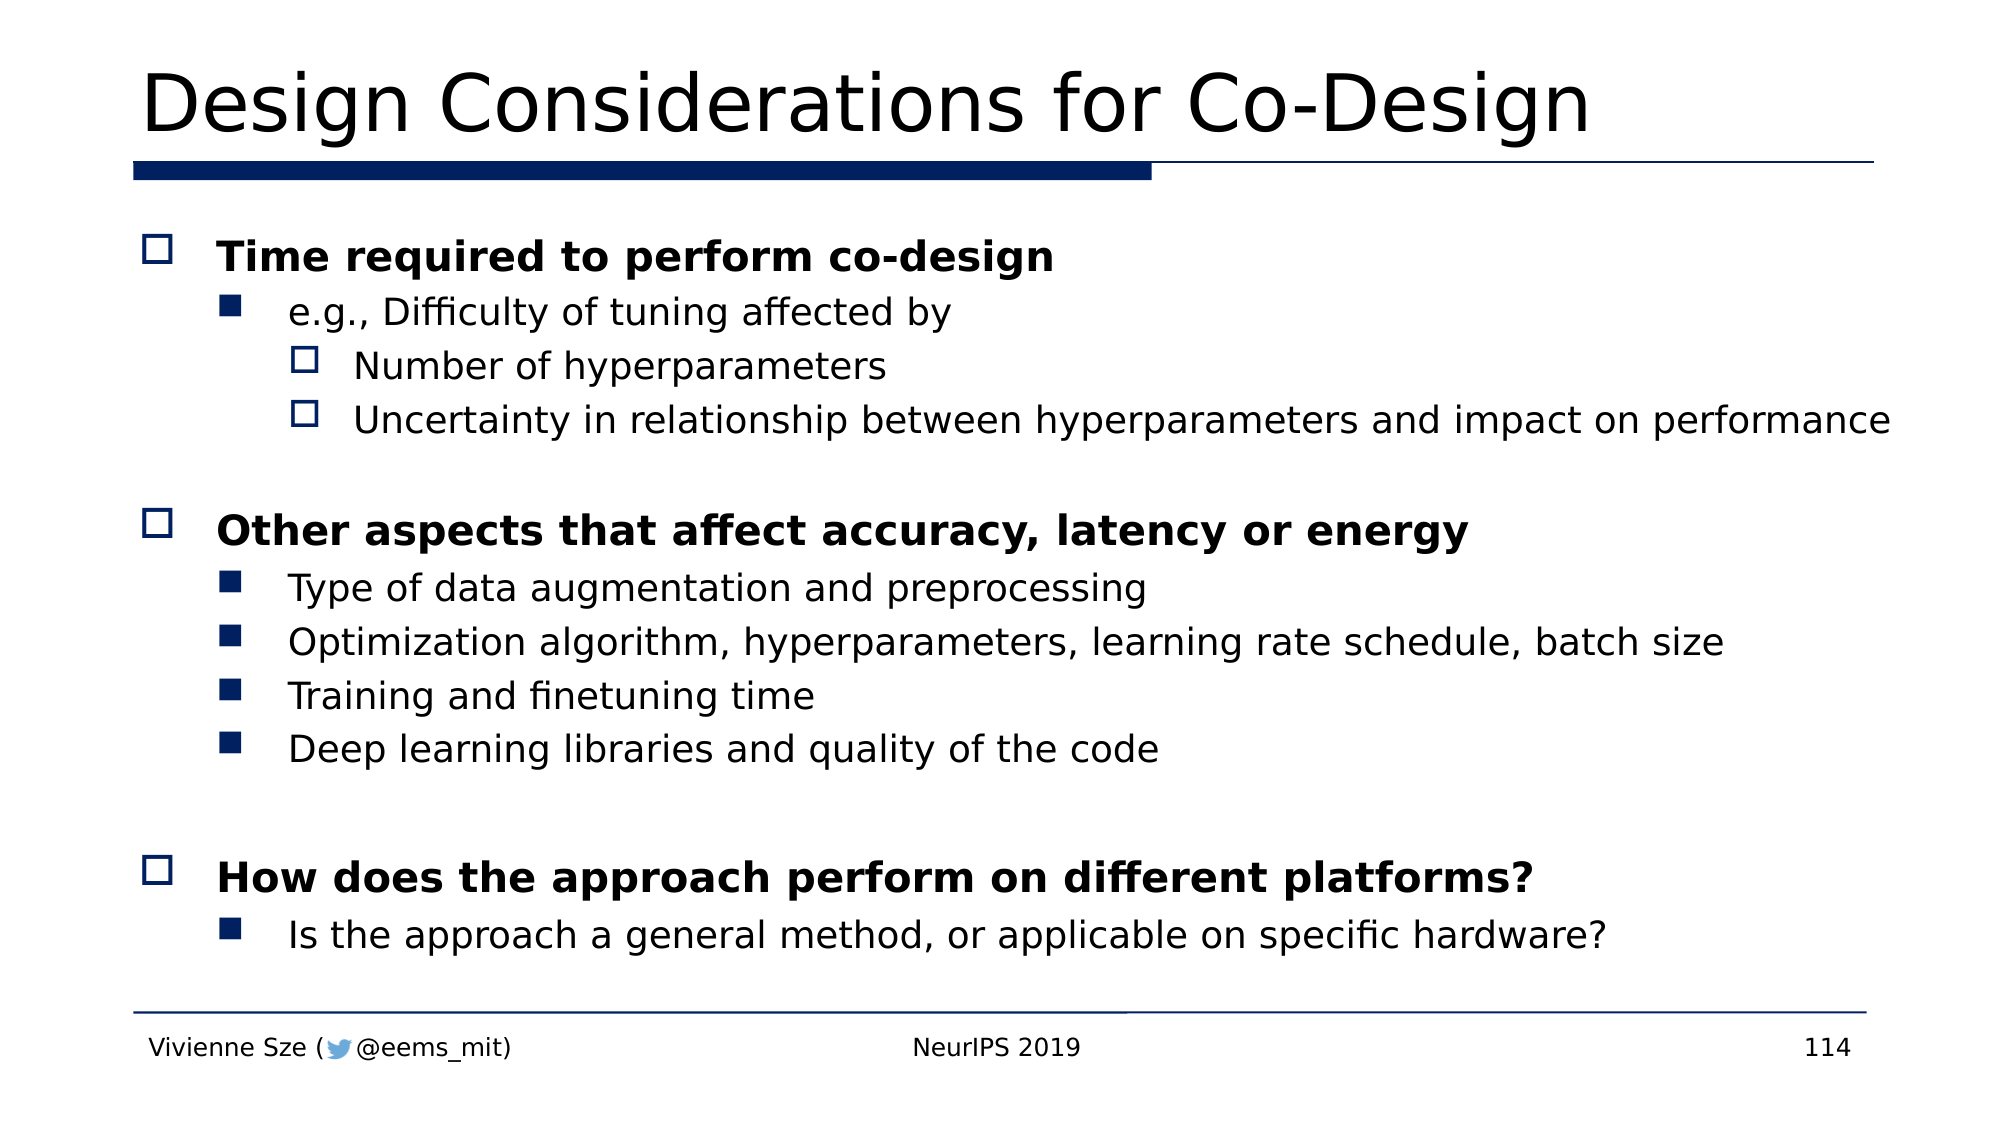

# Design Considerations for Co-Design
Time required to perform co-design
e.g., Difficulty of tuning affected by
Number of hyperparameters
Uncertainty in relationship between hyperparameters and impact on performance

Other aspects that affect accuracy, latency or energy
Type of data augmentation and preprocessing
Optimization algorithm, hyperparameters, learning rate schedule, batch size
Training and finetuning time
Deep learning libraries and quality of the code

How does the approach perform on different platforms?
Is the approach a general method, or applicable on specific hardware?
Vivienne Sze (
@eems_mit)
NeurIPS 2019
114